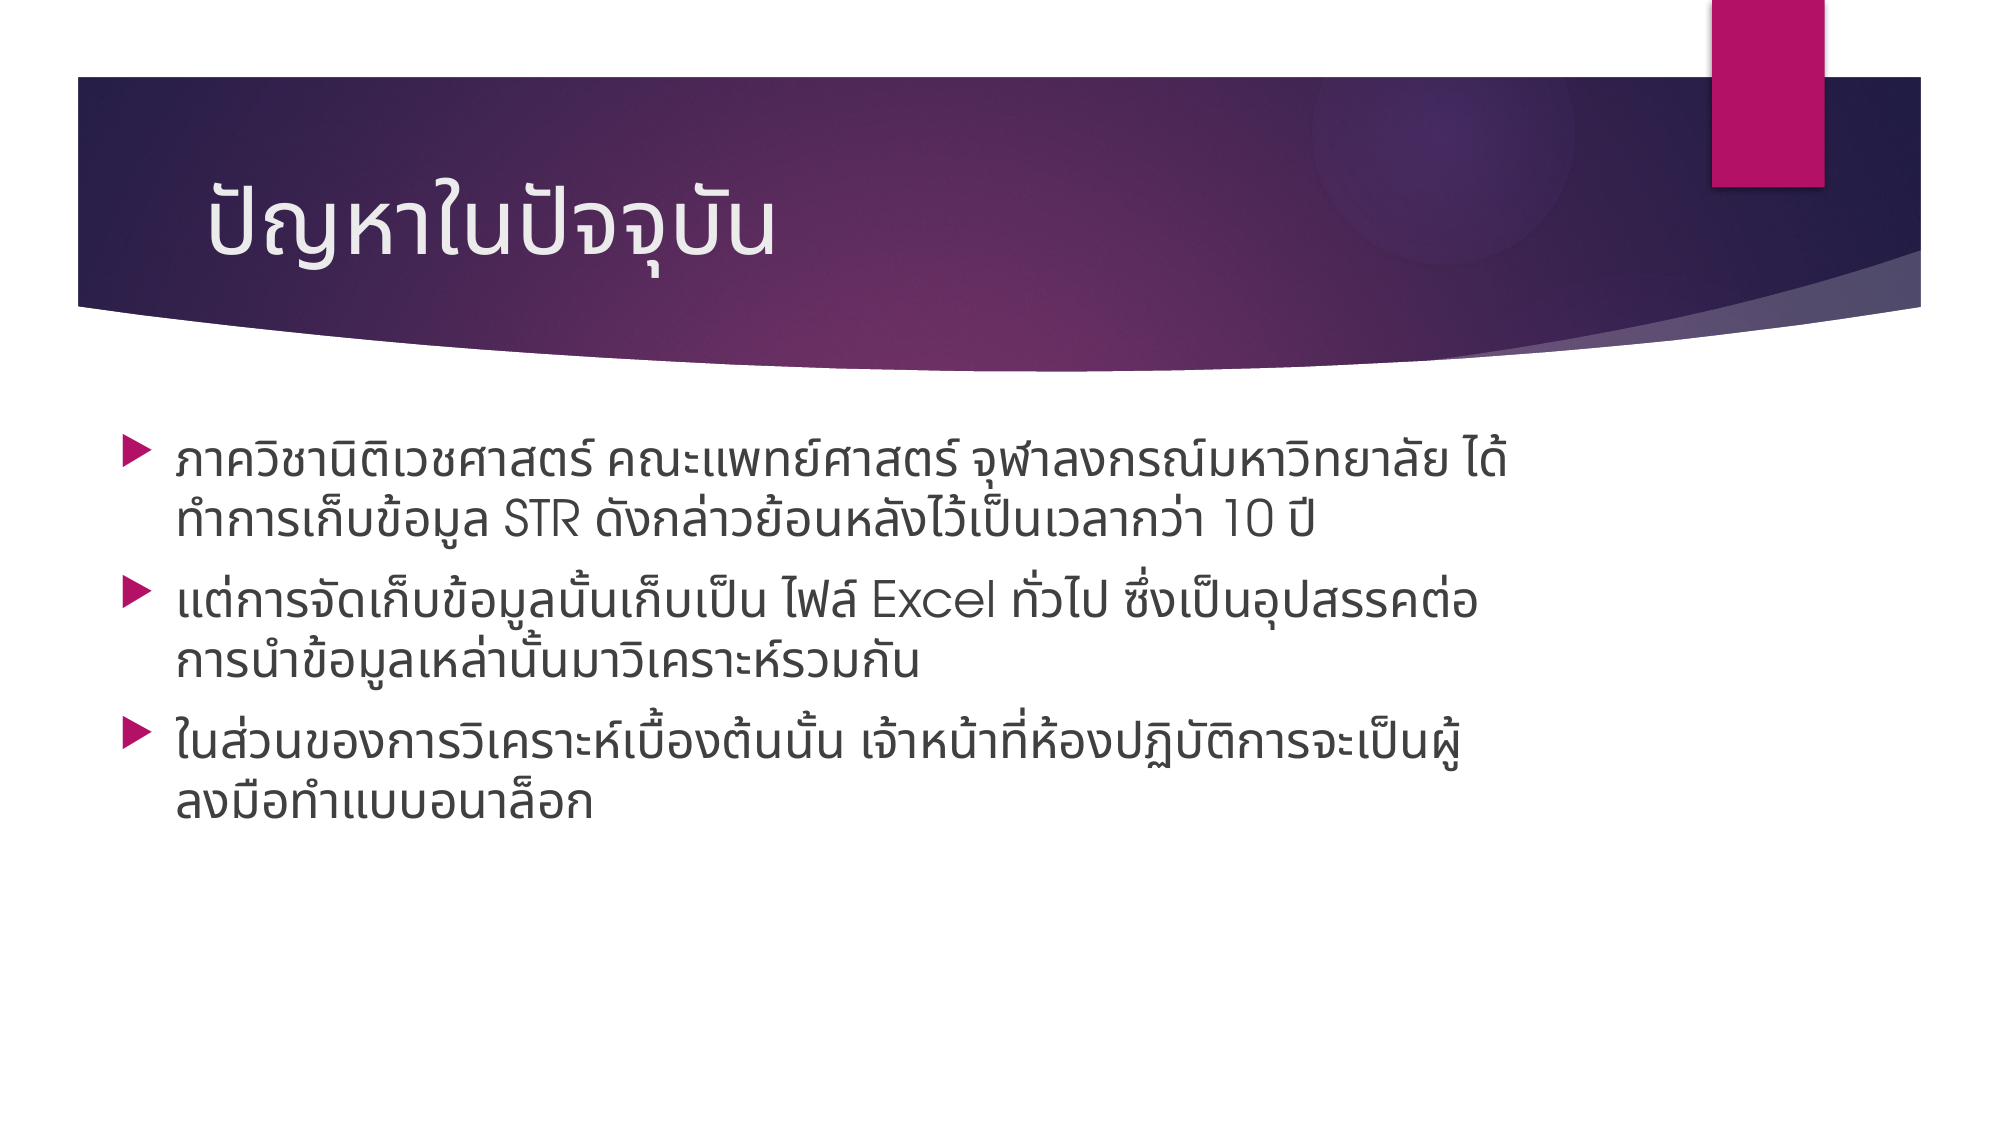

# ปัญหาในปัจจุบัน
ภาควิชานิติเวชศาสตร์ คณะแพทย์ศาสตร์ จุฬาลงกรณ์มหาวิทยาลัย ได้ทำการเก็บข้อมูล STR ดังกล่าวย้อนหลังไว้เป็นเวลากว่า 10 ปี
แต่การจัดเก็บข้อมูลนั้นเก็บเป็น ไฟล์ Excel ทั่วไป ซึ่งเป็นอุปสรรคต่อการนำข้อมูลเหล่านั้นมาวิเคราะห์รวมกัน
ในส่วนของการวิเคราะห์เบื้องต้นนั้น เจ้าหน้าที่ห้องปฏิบัติการจะเป็นผู้ลงมือทำแบบอนาล็อก